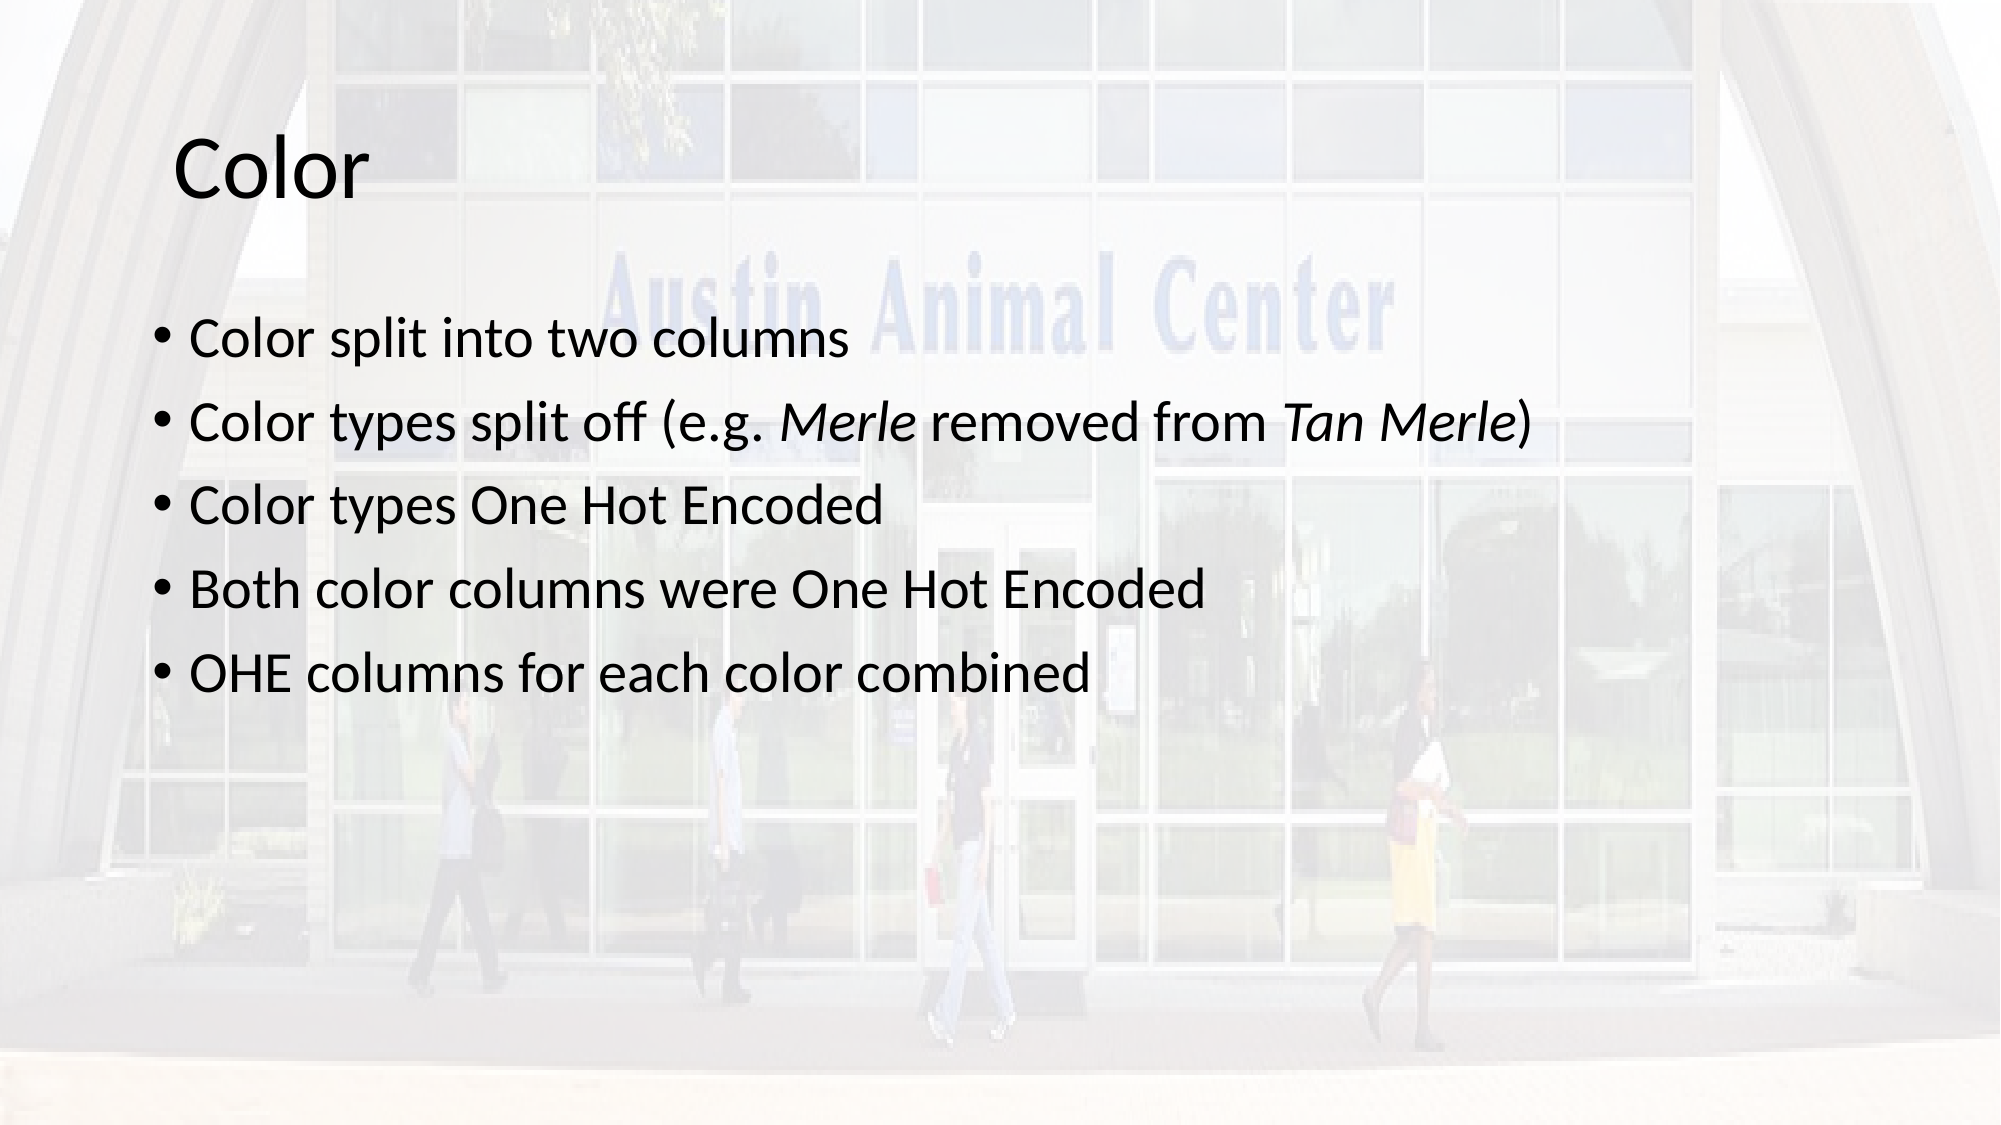

# Color
Color split into two columns
Color types split off (e.g. Merle removed from Tan Merle)
Color types One Hot Encoded
Both color columns were One Hot Encoded
OHE columns for each color combined